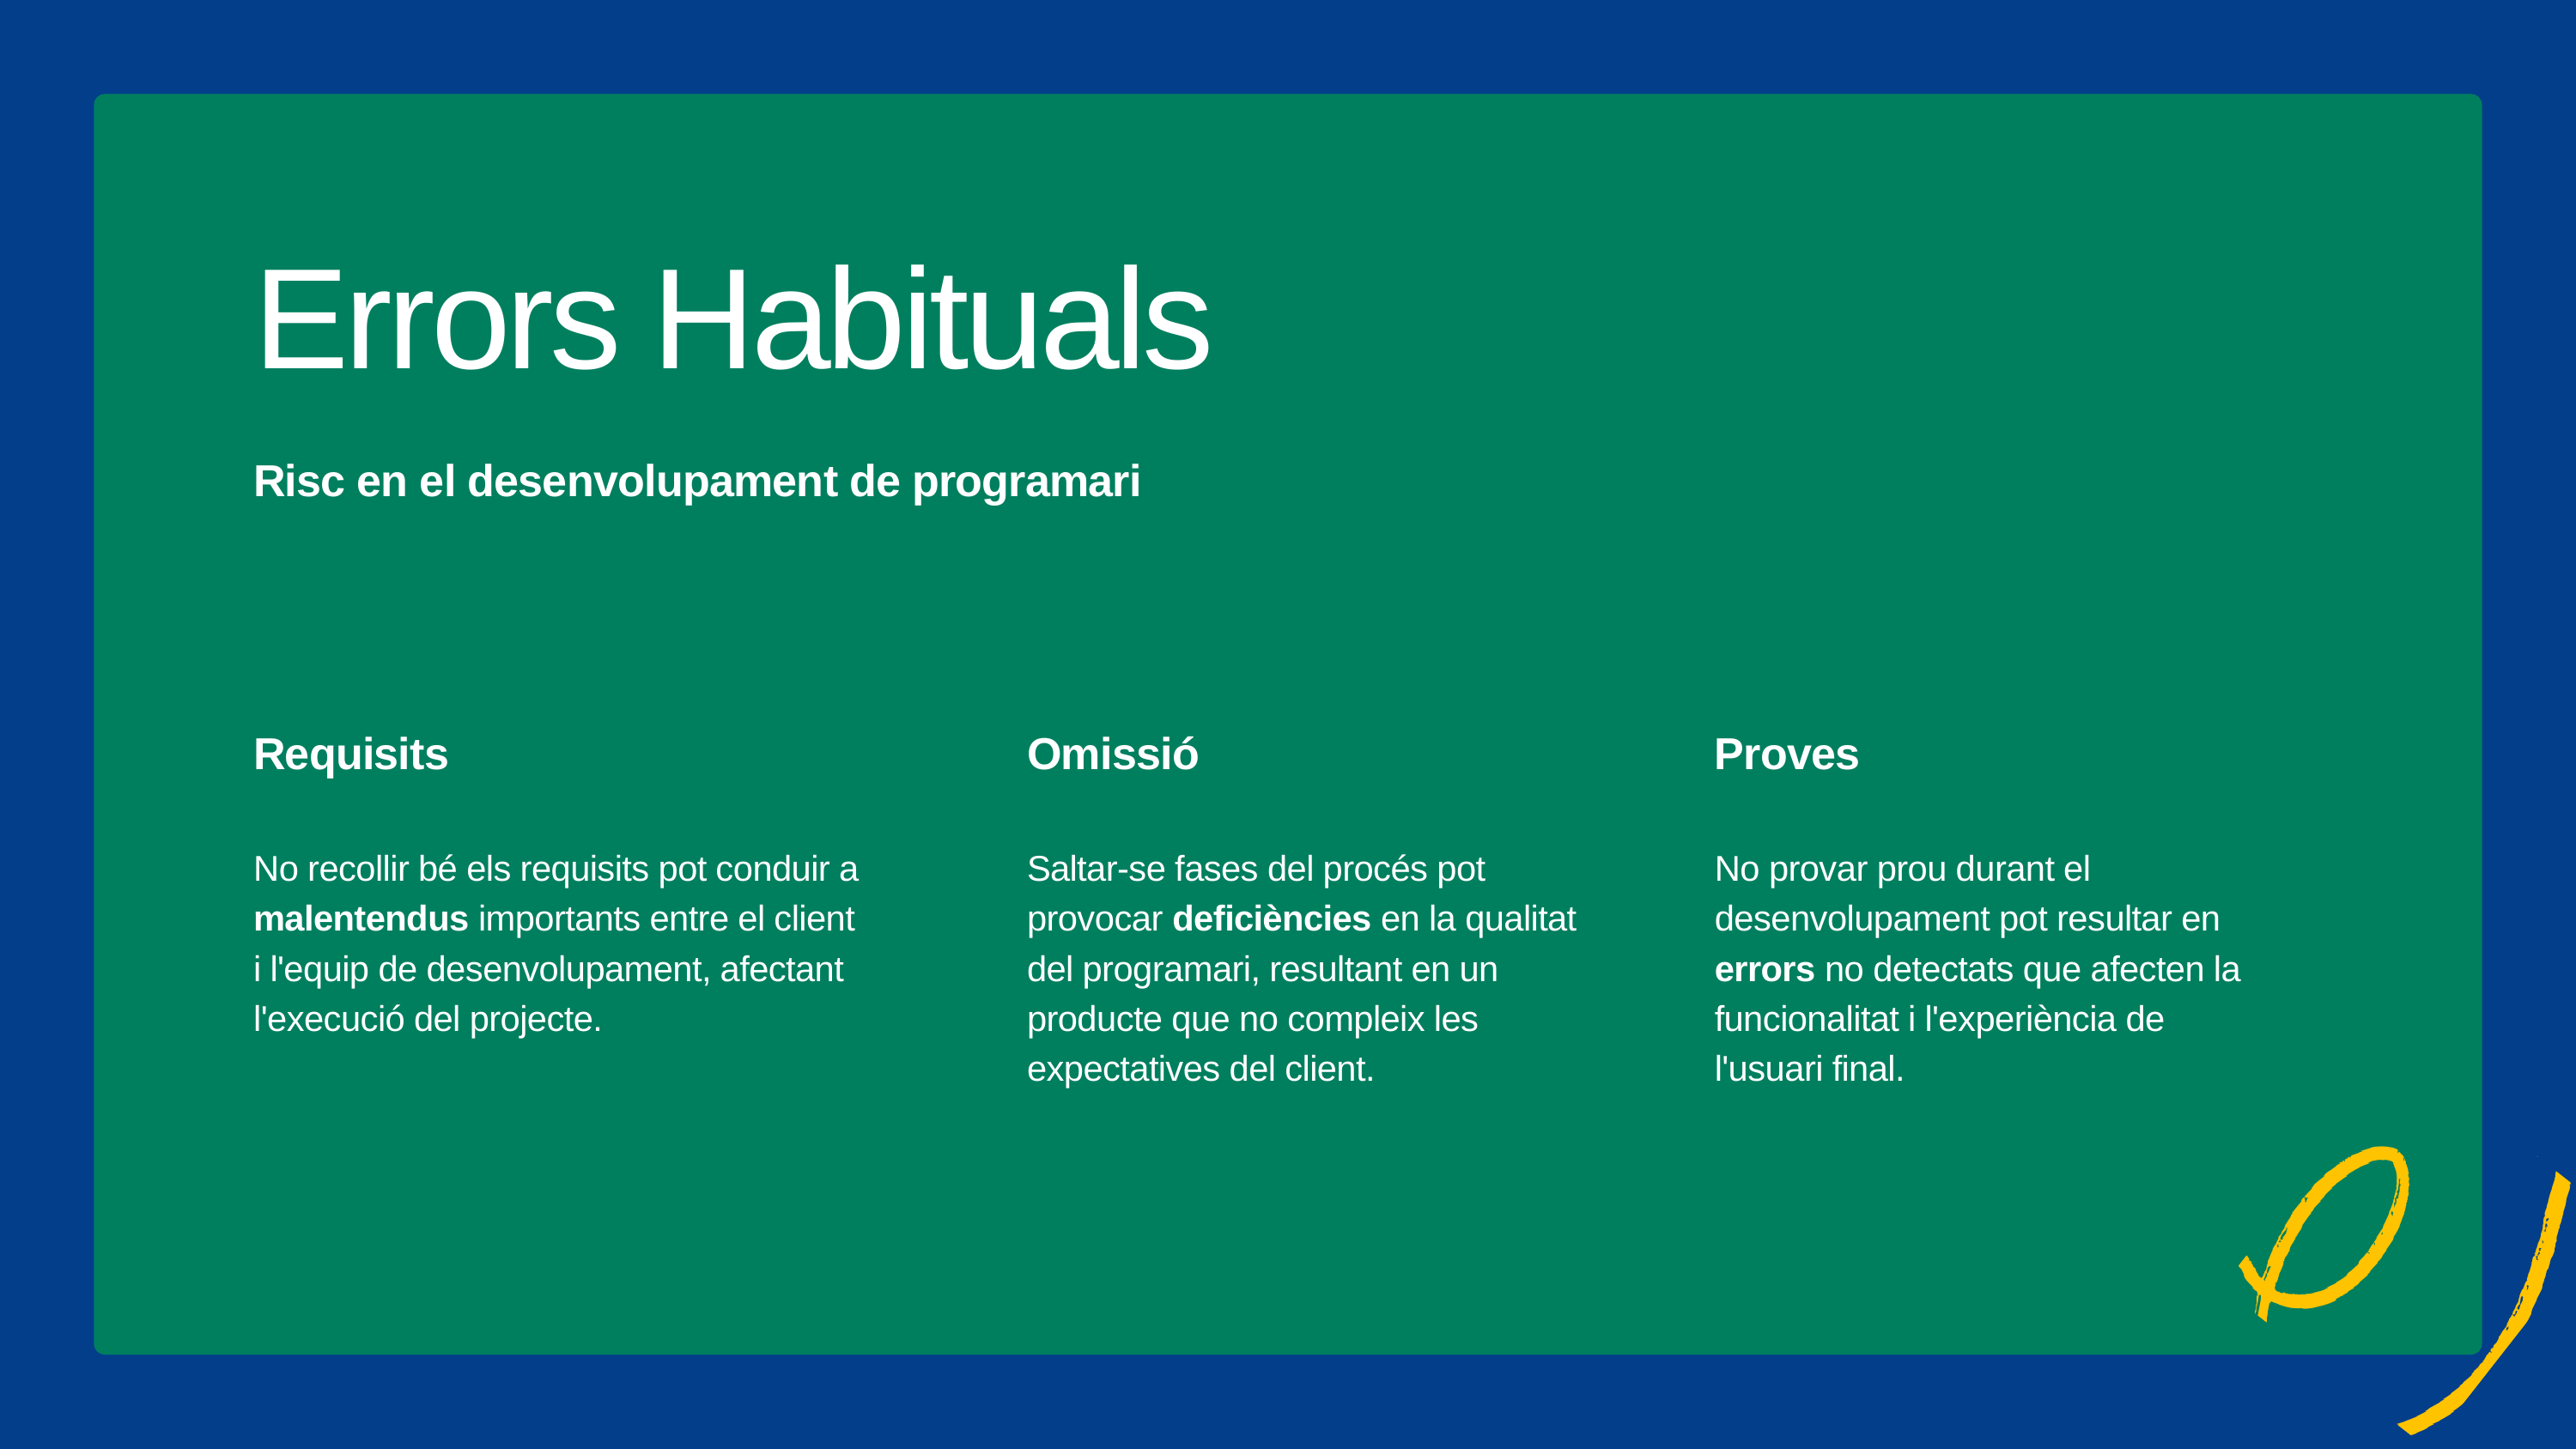

Errors Habituals
Risc en el desenvolupament de programari
Requisits
No recollir bé els requisits pot conduir a malentendus importants entre el client i l'equip de desenvolupament, afectant l'execució del projecte.
Omissió
Saltar-se fases del procés pot provocar deficiències en la qualitat del programari, resultant en un producte que no compleix les expectatives del client.
Proves
No provar prou durant el desenvolupament pot resultar en errors no detectats que afecten la funcionalitat i l'experiència de l'usuari final.

48